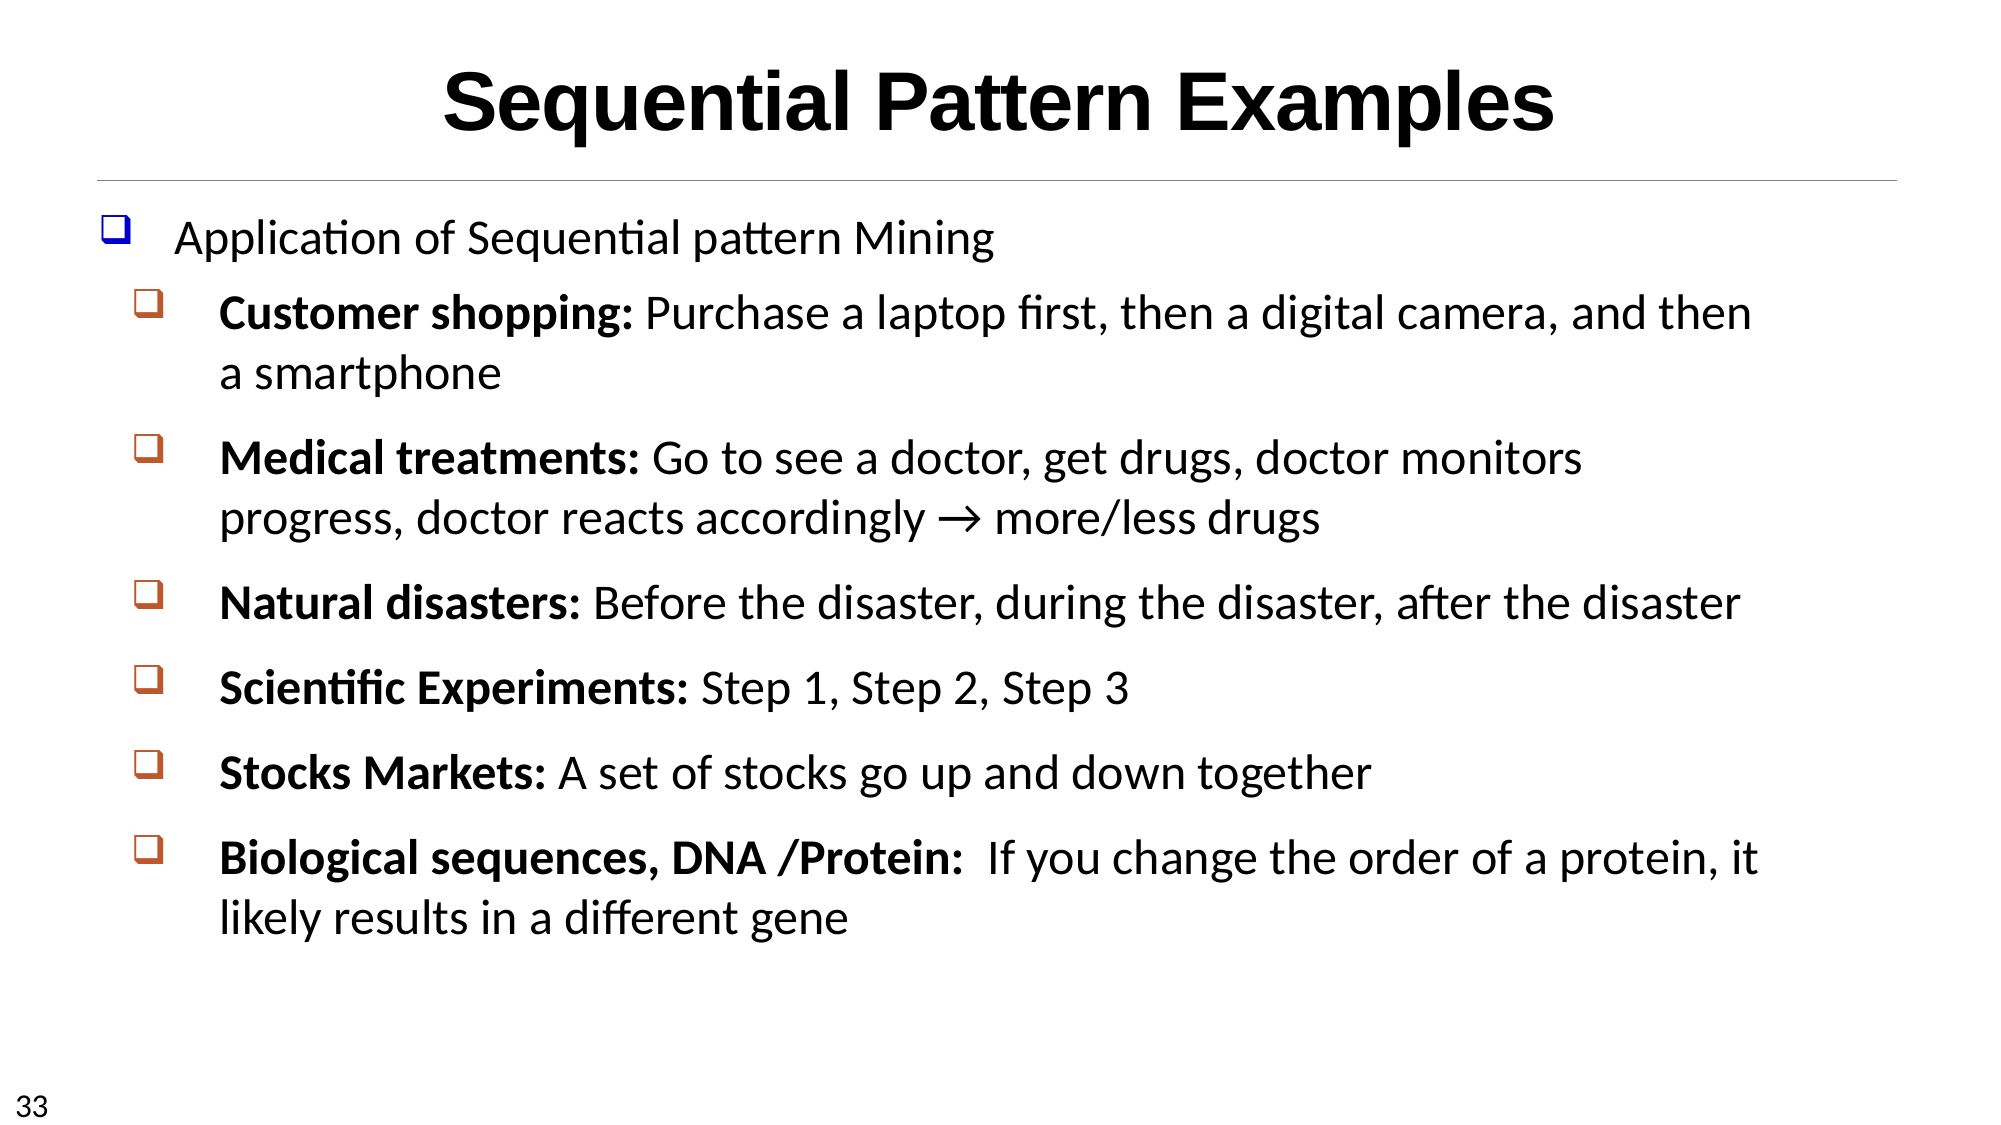

# Sequential Pattern Examples
Application of Sequential pattern Mining
Customer shopping: Purchase a laptop first, then a digital camera, and then a smartphone
Medical treatments: Go to see a doctor, get drugs, doctor monitors progress, doctor reacts accordingly → more/less drugs
Natural disasters: Before the disaster, during the disaster, after the disaster
Scientific Experiments: Step 1, Step 2, Step 3
Stocks Markets: A set of stocks go up and down together
Biological sequences, DNA /Protein:  If you change the order of a protein, it likely results in a different gene